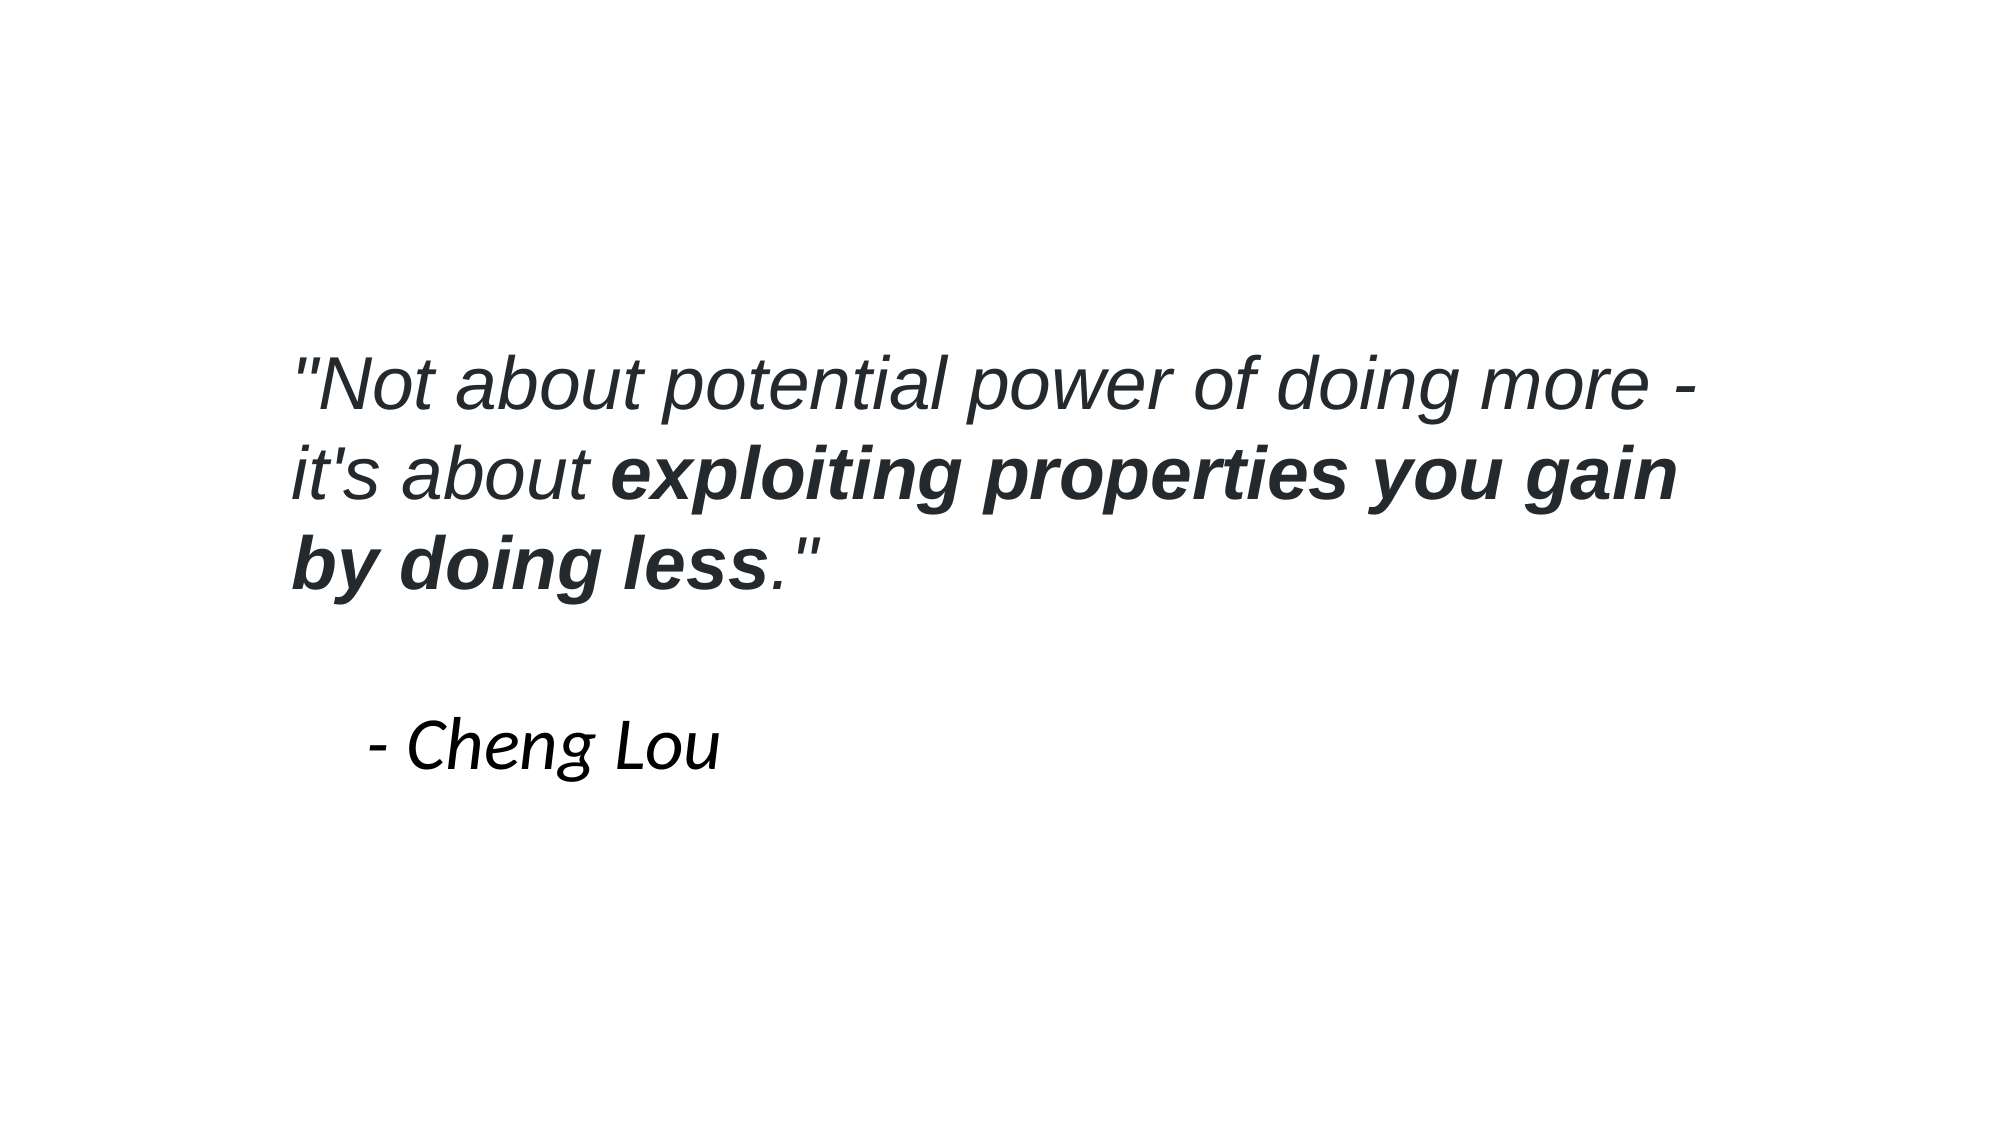

"Not about potential power of doing more - it's about exploiting properties you gain by doing less."

	- Cheng Lou